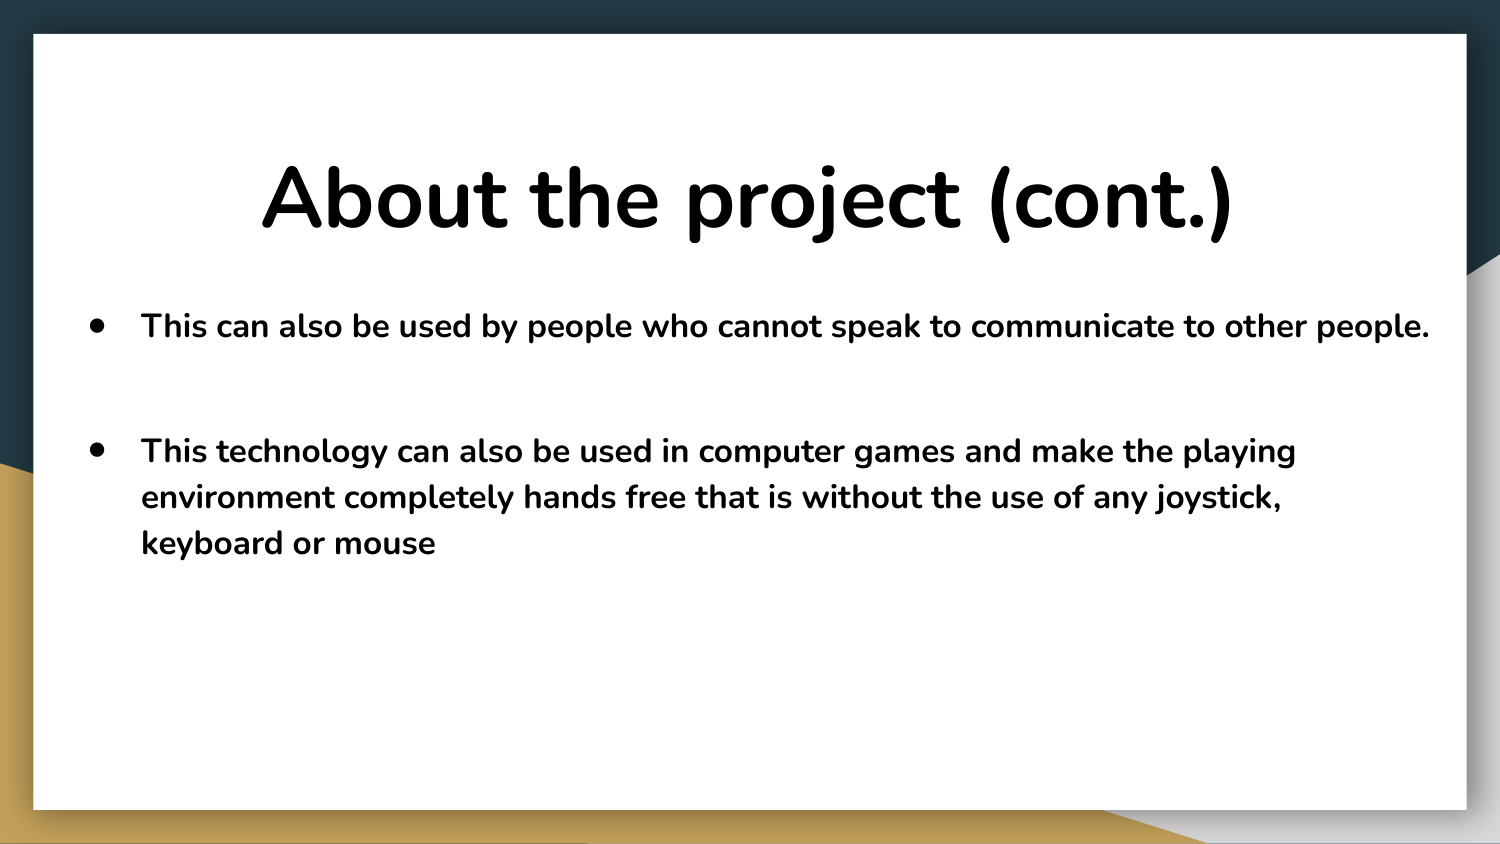

# About the project (cont.)

This can also be used by people who cannot speak to communicate to other people.

This technology can also be used in computer games and make the playing environment completely hands free that is without the use of any joystick, keyboard or mouse